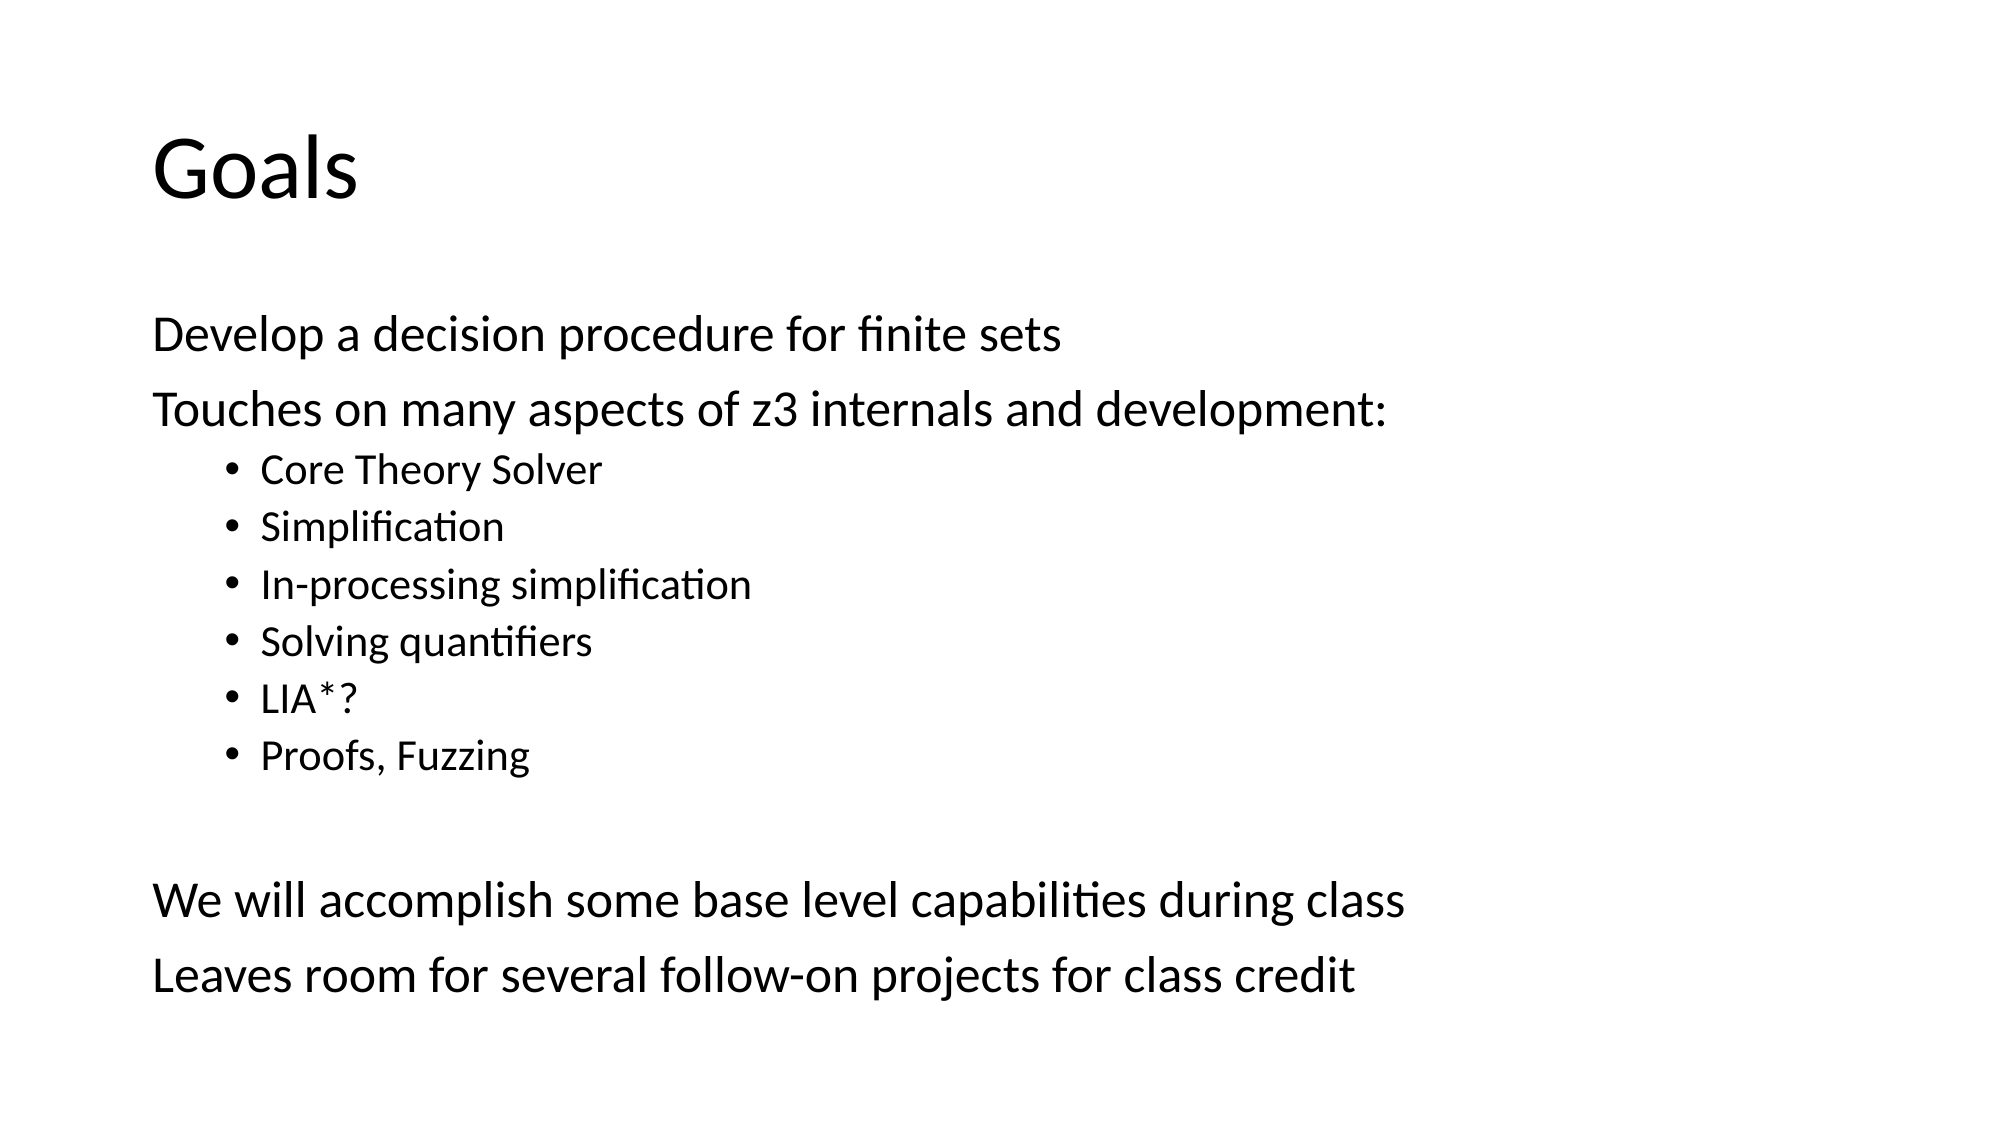

# Goals
Develop a decision procedure for finite sets
Touches on many aspects of z3 internals and development:
Core Theory Solver
Simplification
In-processing simplification
Solving quantifiers
LIA*?
Proofs, Fuzzing

We will accomplish some base level capabilities during class
Leaves room for several follow-on projects for class credit